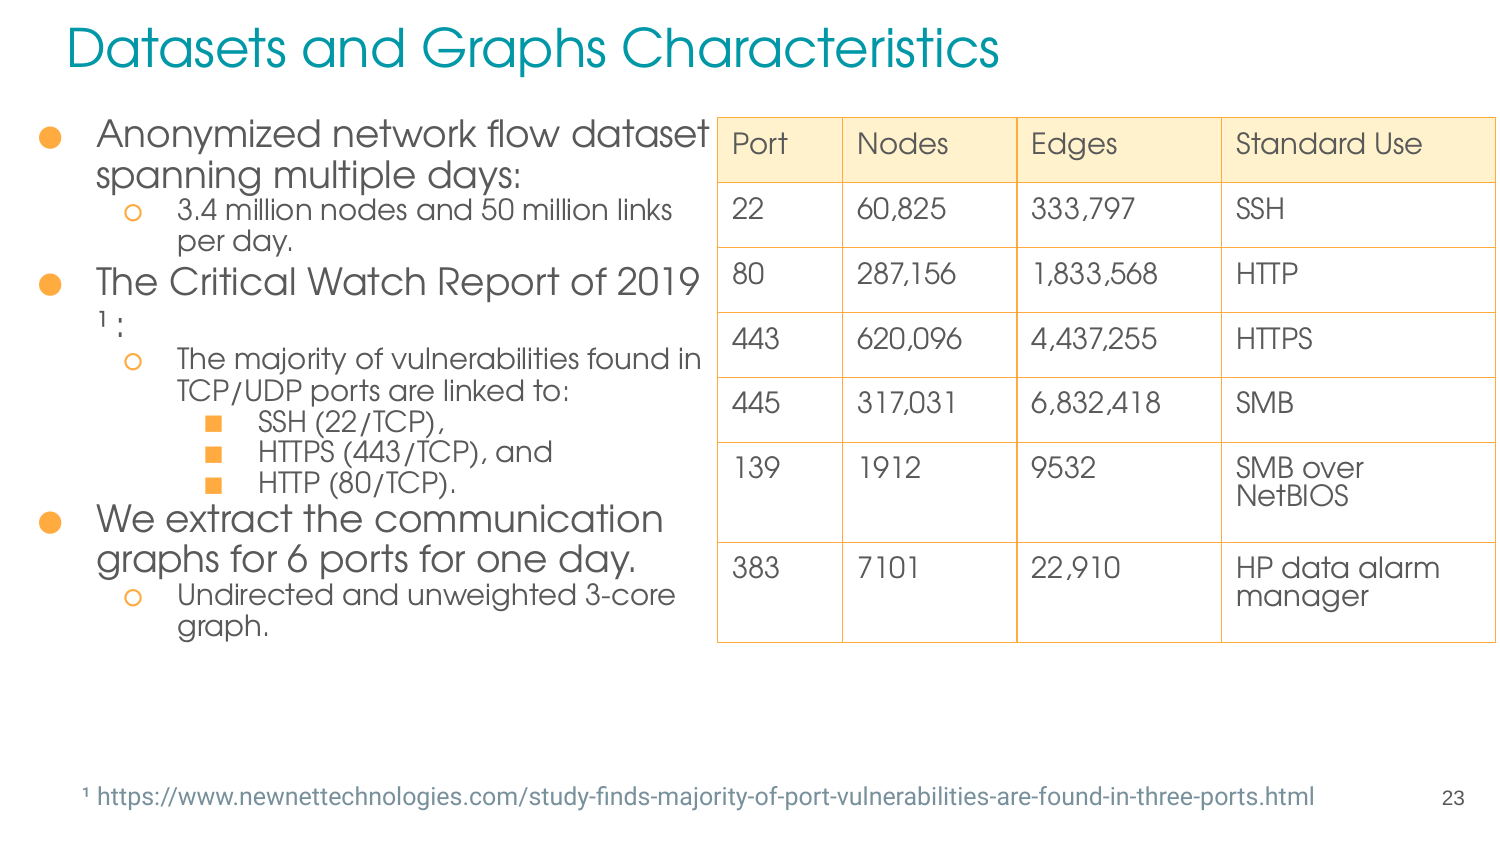

# Datasets and Graphs Characteristics
Anonymized network flow dataset spanning multiple days:
3.4 million nodes and 50 million links per day.
The Critical Watch Report of 2019 ¹ :
The majority of vulnerabilities found in TCP/UDP ports are linked to:
SSH (22/TCP),
HTTPS (443/TCP), and
HTTP (80/TCP).
We extract the communication graphs for 6 ports for one day.
Undirected and unweighted 3-core graph.
| Port | Nodes | Edges | Standard Use |
| --- | --- | --- | --- |
| 22 | 60,825 | 333,797 | SSH |
| 80 | 287,156 | 1,833,568 | HTTP |
| 443 | 620,096 | 4,437,255 | HTTPS |
| 445 | 317,031 | 6,832,418 | SMB |
| 139 | 1912 | 9532 | SMB over NetBIOS |
| 383 | 7101 | 22,910 | HP data alarm manager |
23
¹ https://www.newnettechnologies.com/study-finds-majority-of-port-vulnerabilities-are-found-in-three-ports.html